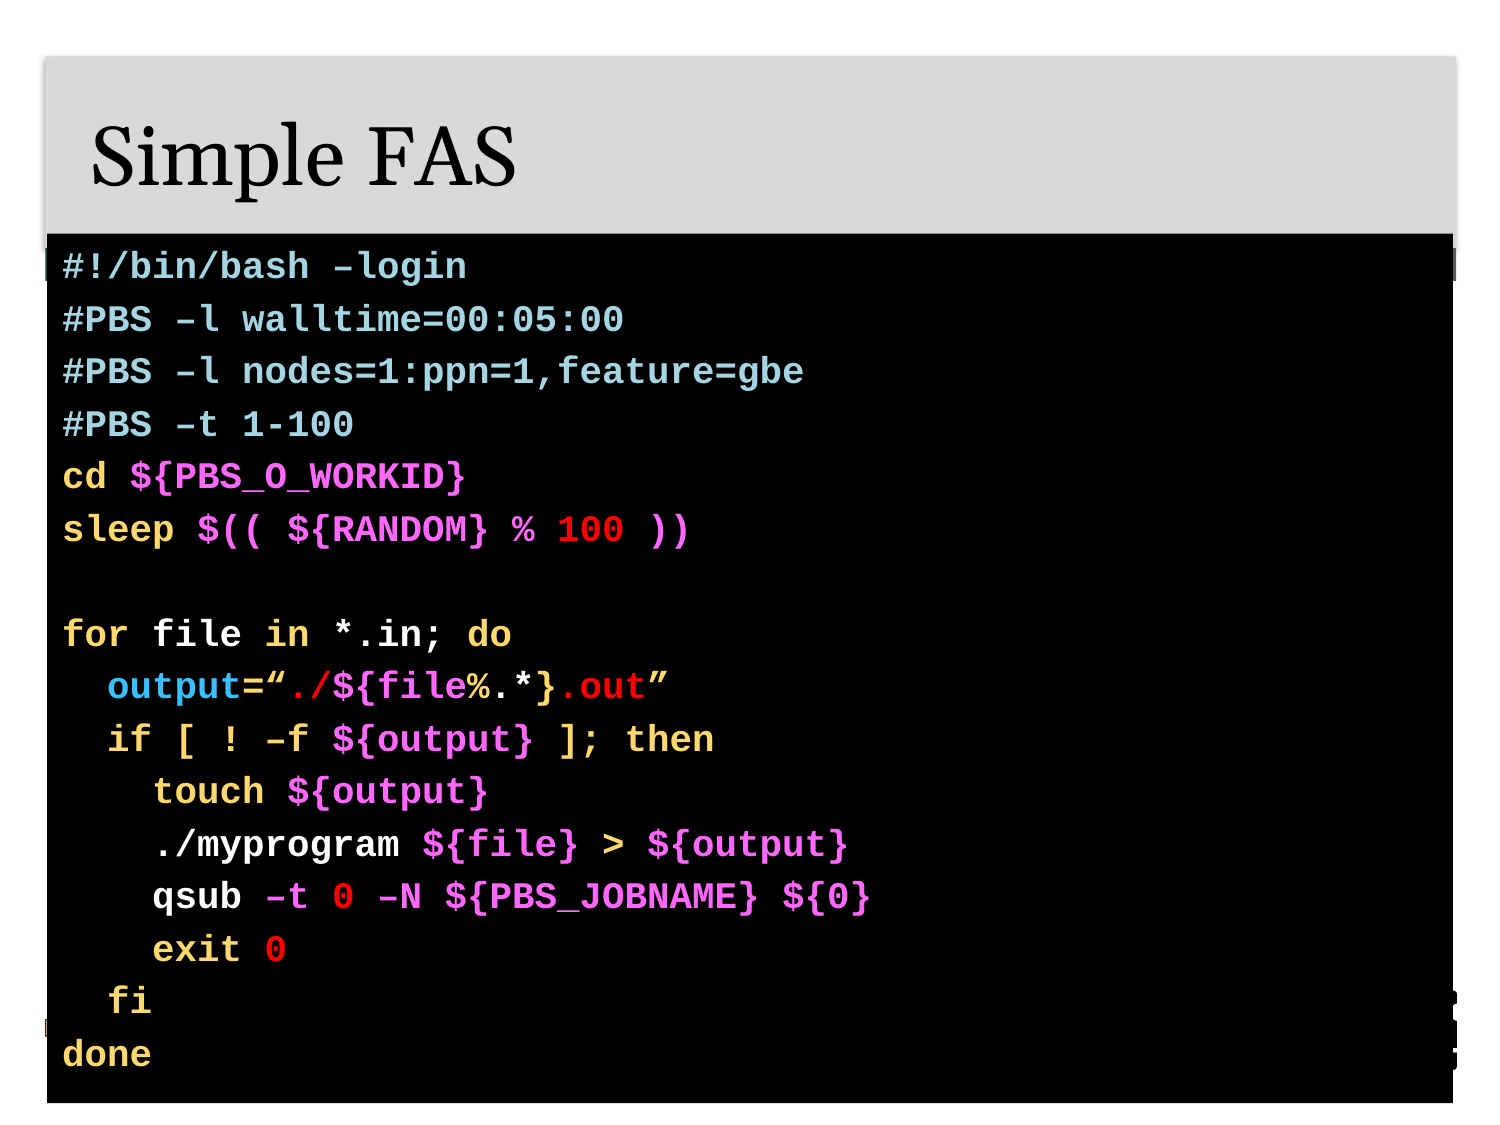

# Simple FAS
#!/bin/bash –login
#PBS –l walltime=00:05:00
#PBS –l nodes=1:ppn=1,feature=gbe
#PBS –t 1-100
cd ${PBS_O_WORKID}
sleep $(( ${RANDOM} % 100 ))

for file in *.in; do
  output=“./${file%.*}.out”
  if [ ! –f ${output} ]; then
    touch ${output}
    ./myprogram ${file} > ${output}
    qsub –t 0 –N ${PBS_JOBNAME} ${0}
    exit 0
  fi
done